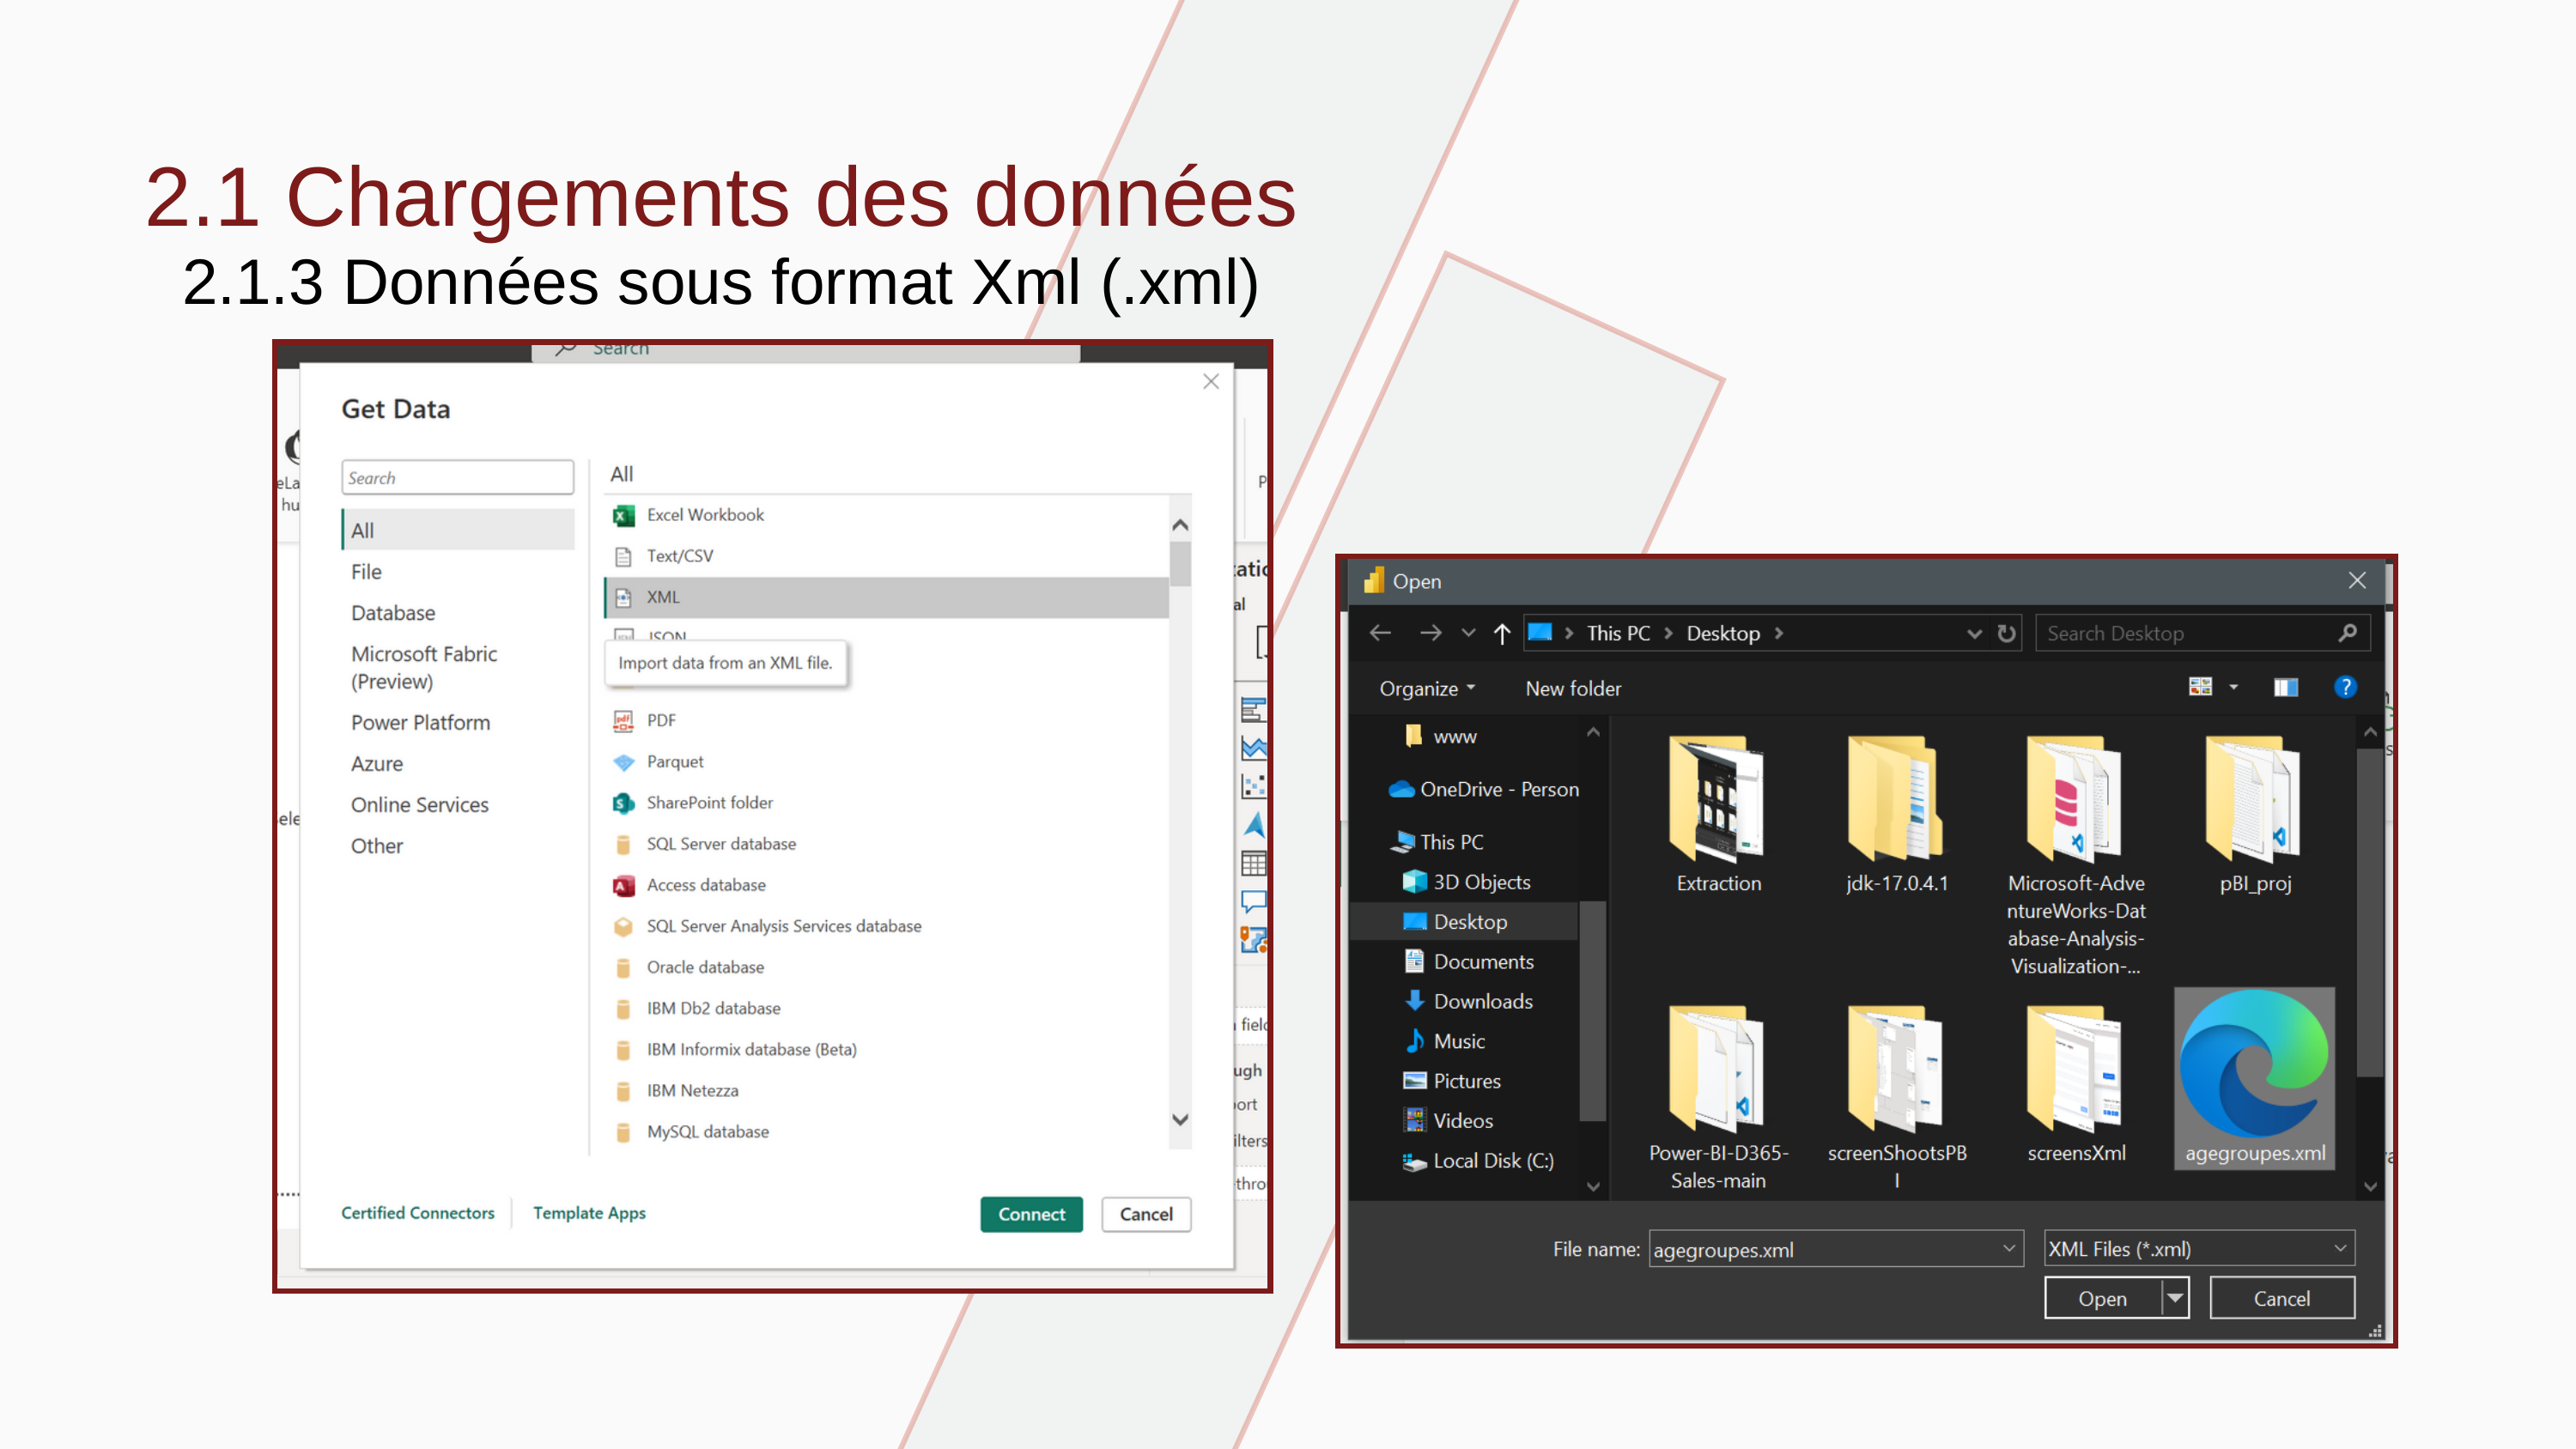

2.1 Chargements des données
2.1.3 Données sous format Xml (.xml)